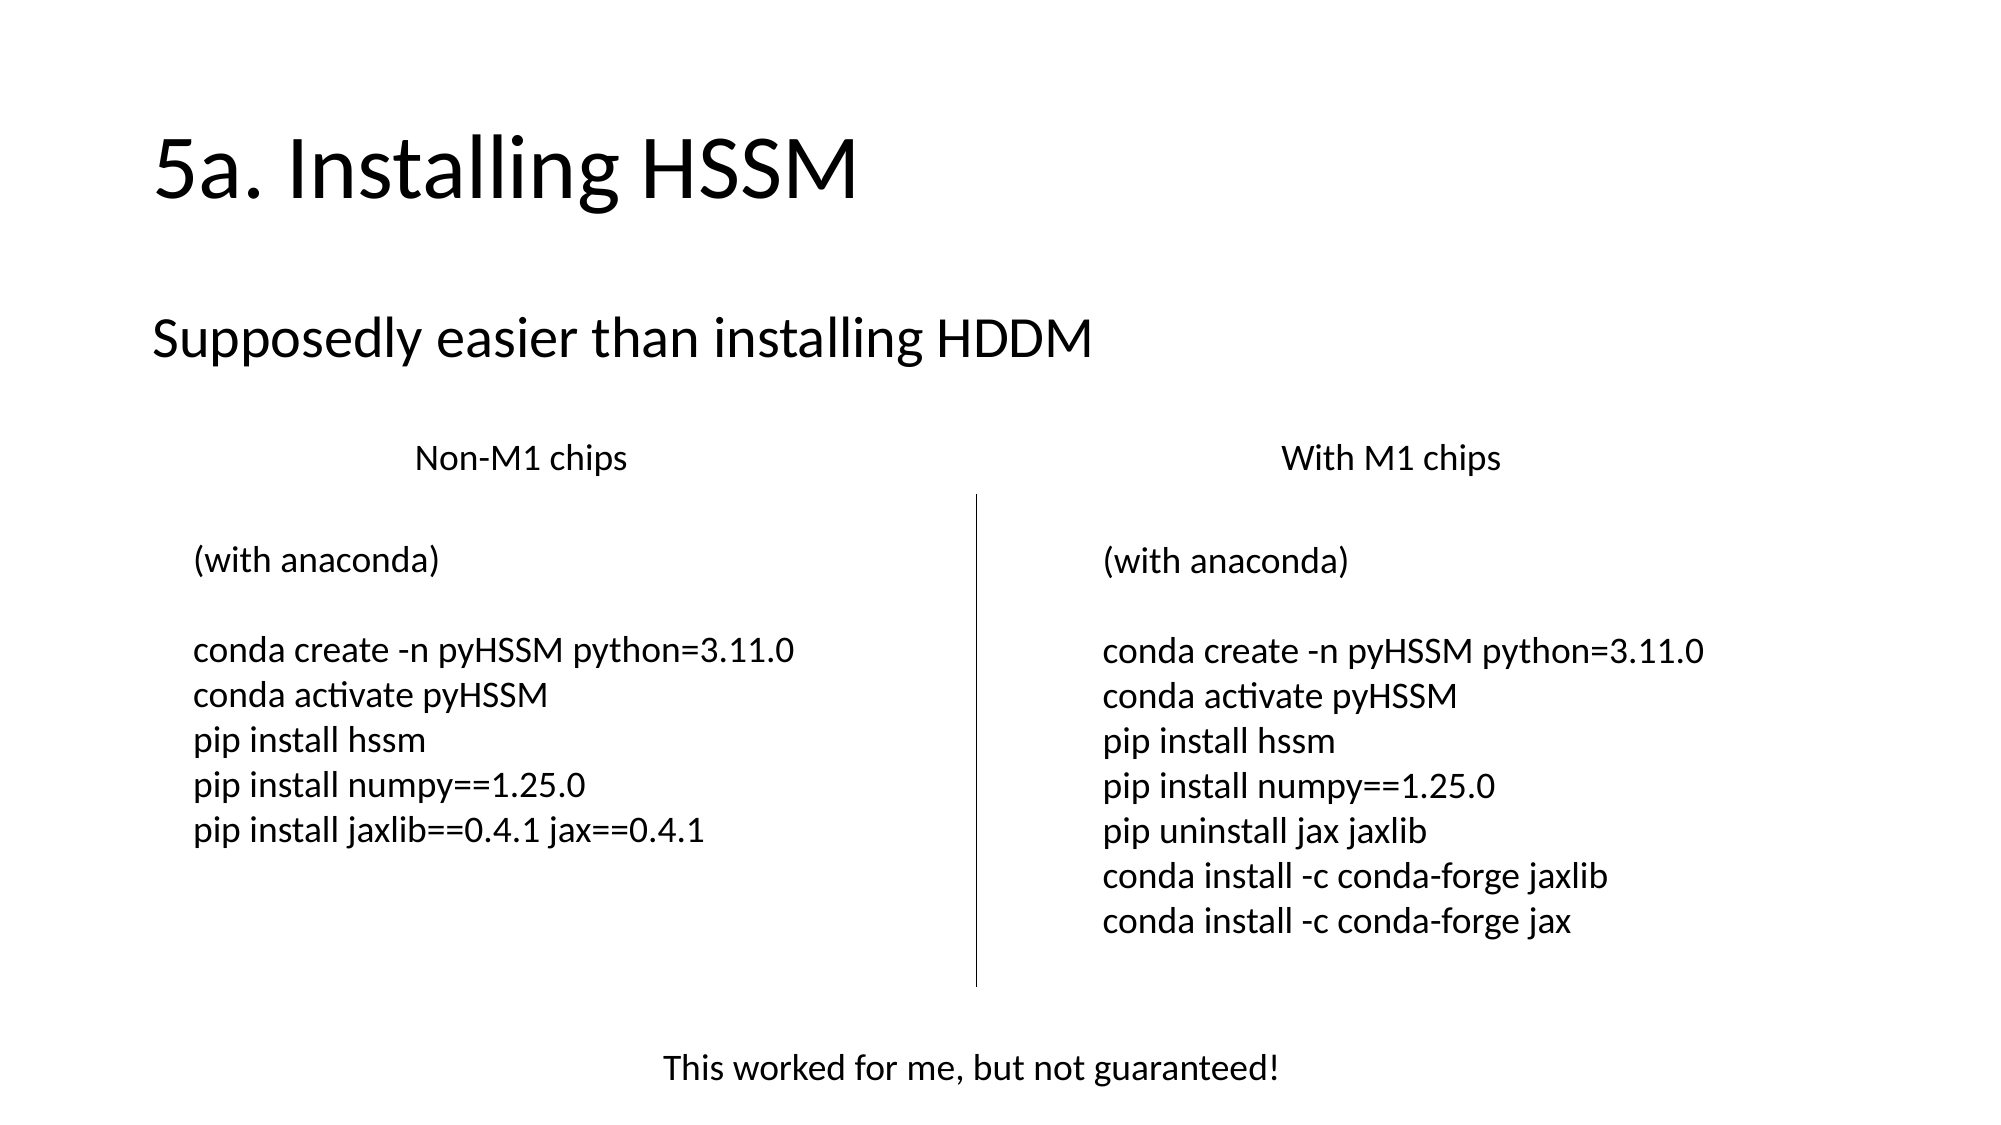

# 5a. Installing HSSM
Supposedly easier than installing HDDM
Non-M1 chips
With M1 chips
(with anaconda)

conda create -n pyHSSM python=3.11.0
conda activate pyHSSM
pip install hssm
pip install numpy==1.25.0
pip install jaxlib==0.4.1 jax==0.4.1
(with anaconda)

conda create -n pyHSSM python=3.11.0
conda activate pyHSSM
pip install hssm
pip install numpy==1.25.0
pip uninstall jax jaxlib
conda install -c conda-forge jaxlib
conda install -c conda-forge jax
This worked for me, but not guaranteed!